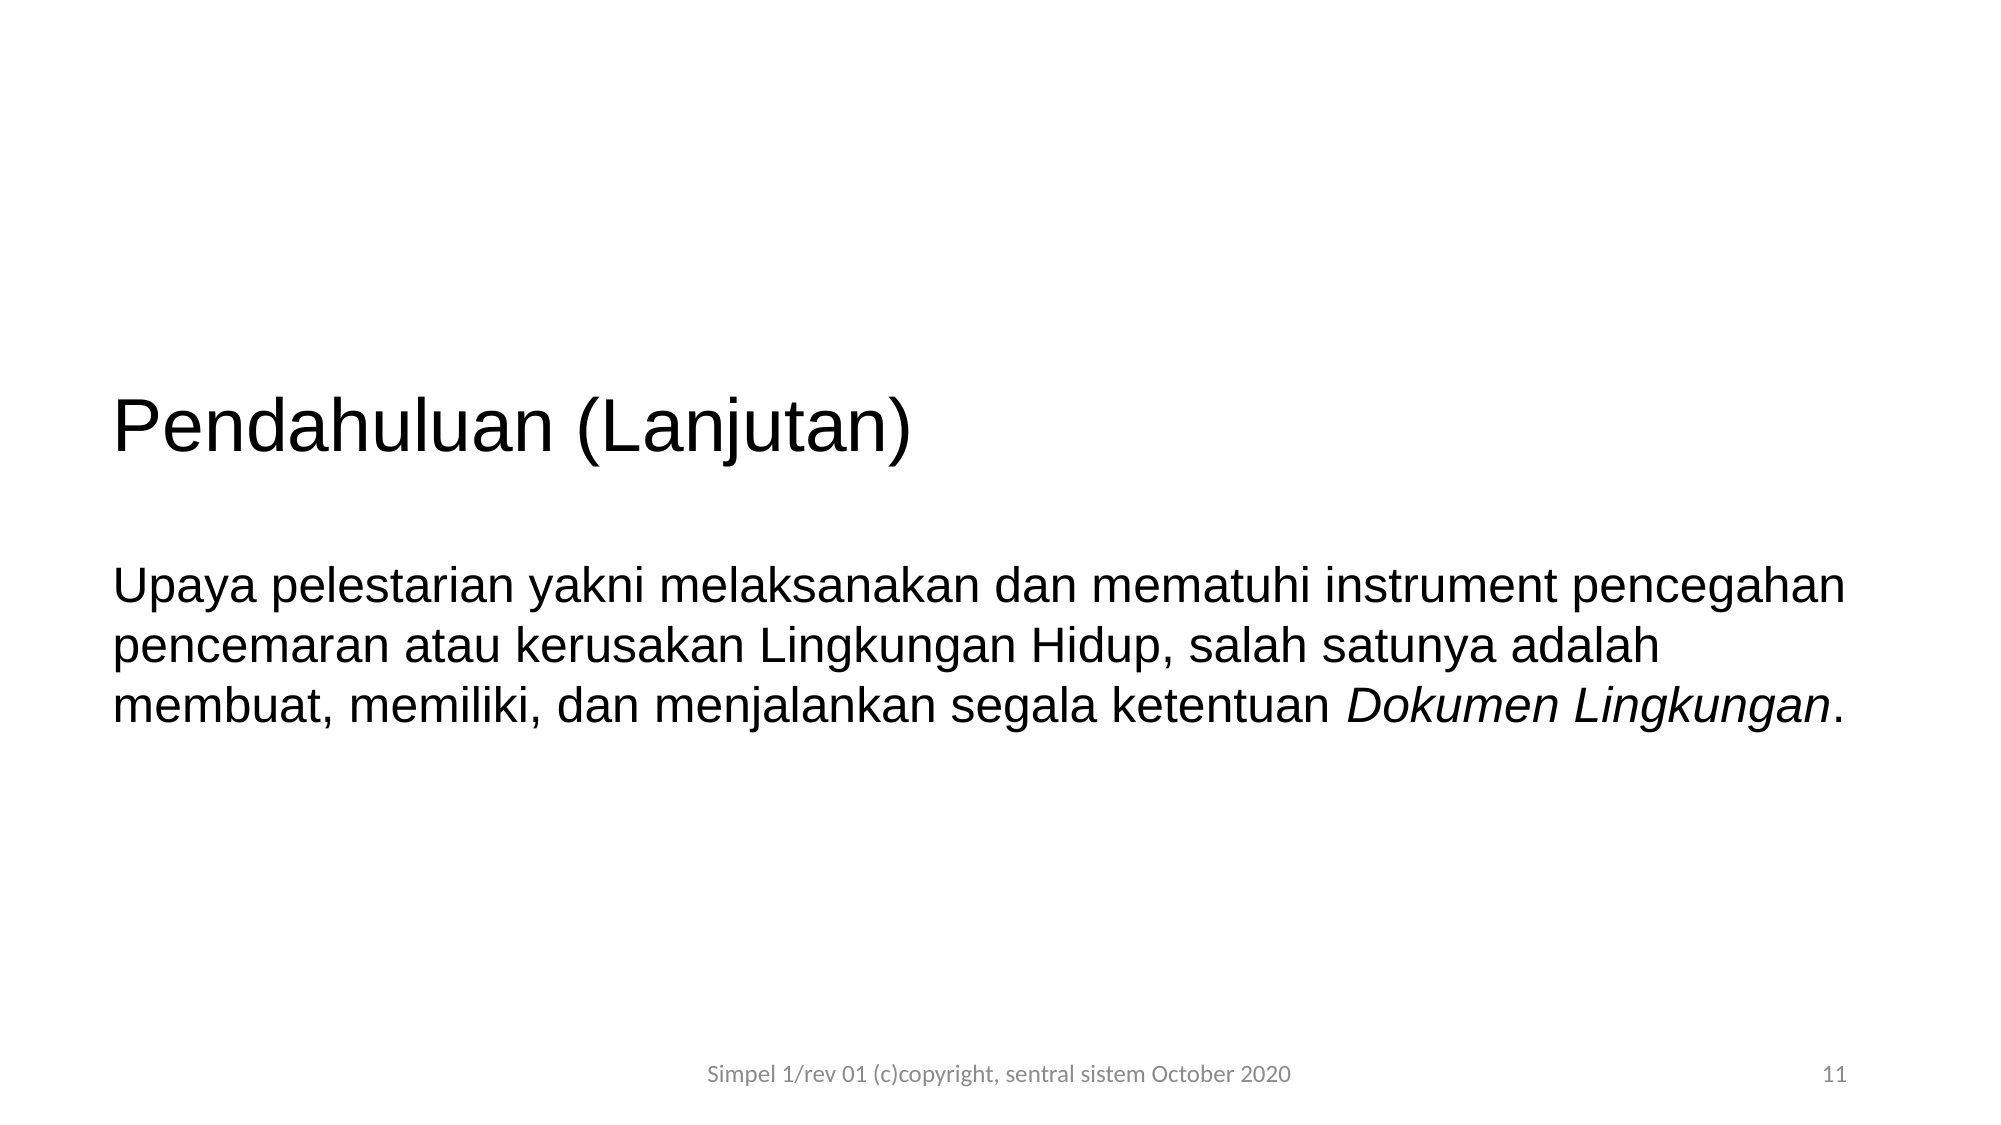

Pendahuluan (Lanjutan)
Upaya pelestarian yakni melaksanakan dan mematuhi instrument pencegahan pencemaran atau kerusakan Lingkungan Hidup, salah satunya adalah membuat, memiliki, dan menjalankan segala ketentuan Dokumen Lingkungan.
Simpel 1/rev 01 (c)copyright, sentral sistem October 2020
11